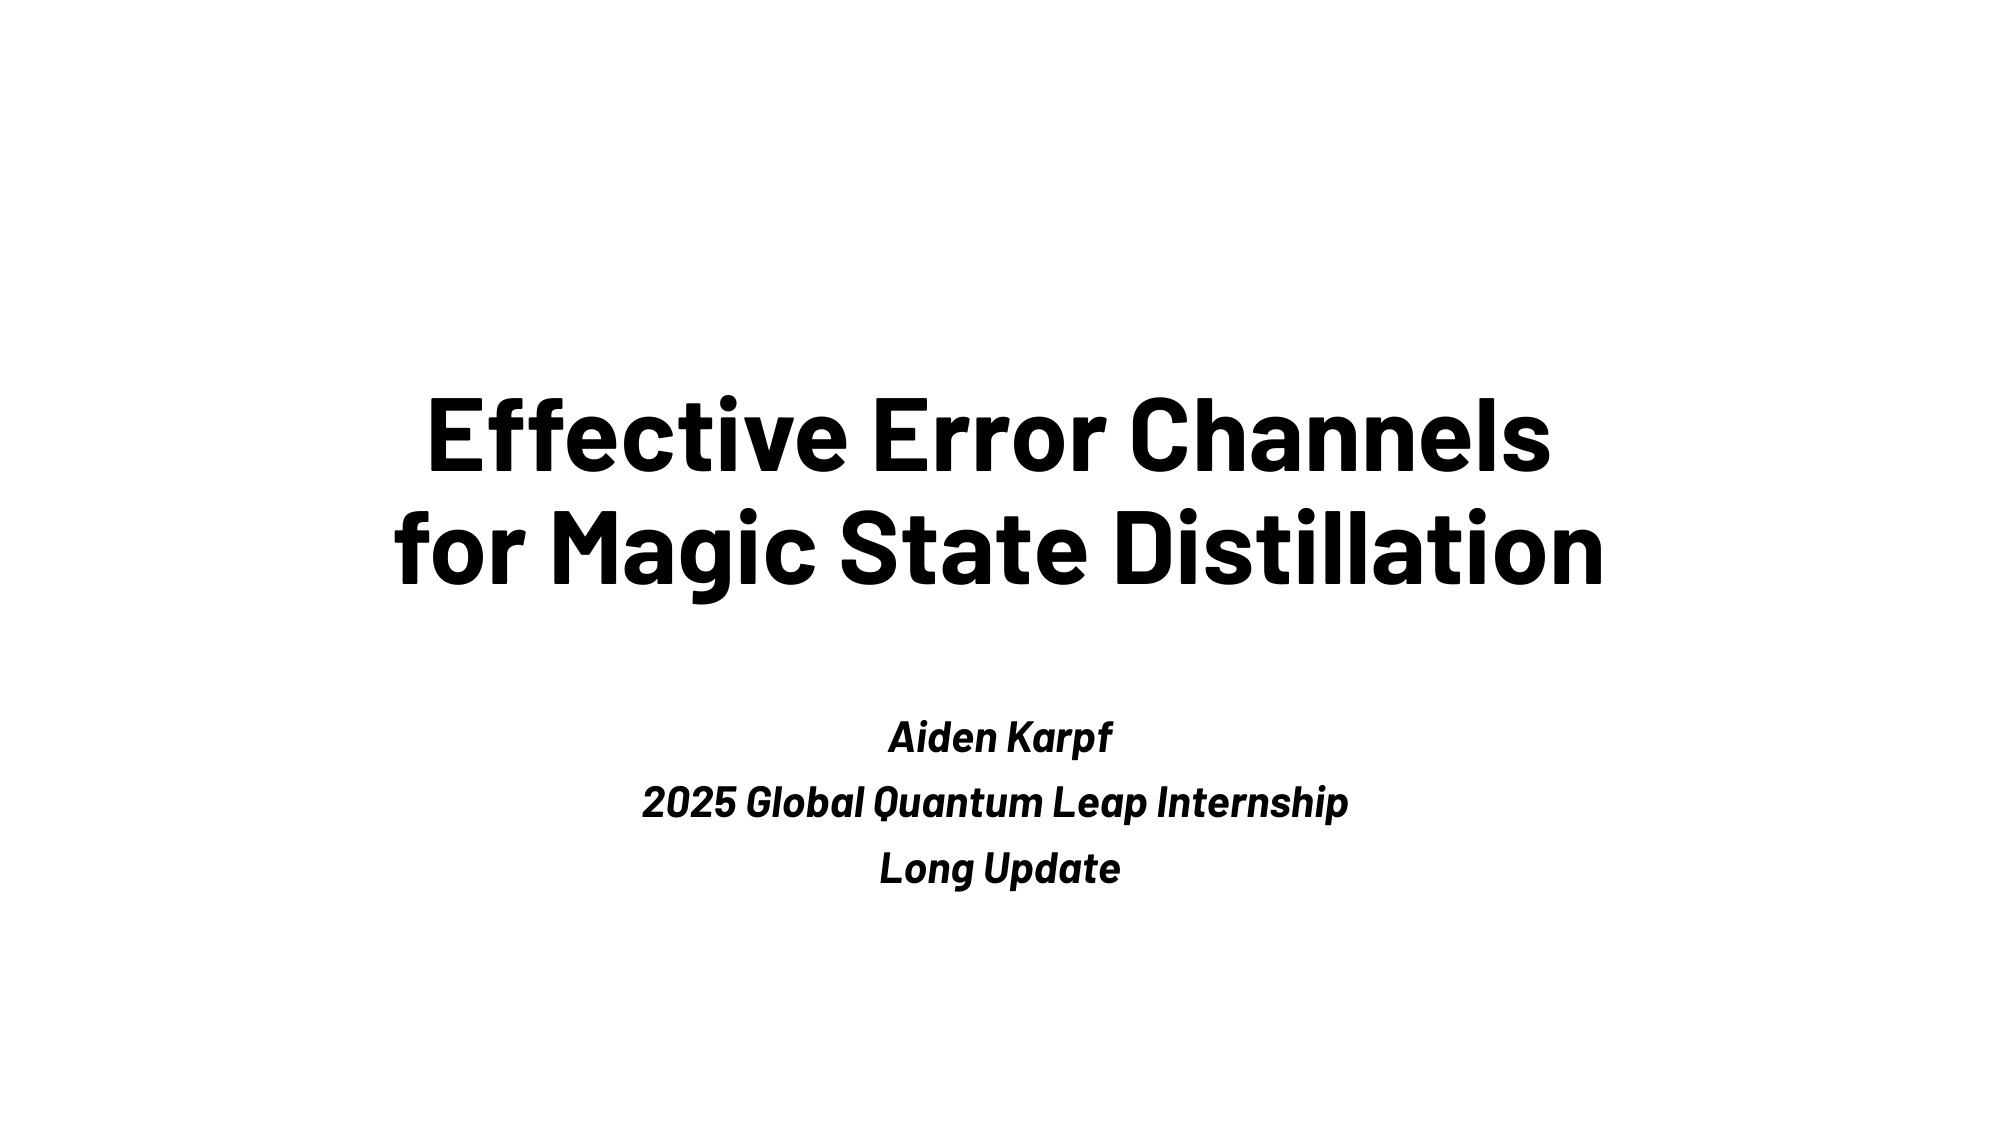

# Effective Error Channels for Magic State Distillation
Aiden Karpf
2025 Global Quantum Leap Internship
Long Update